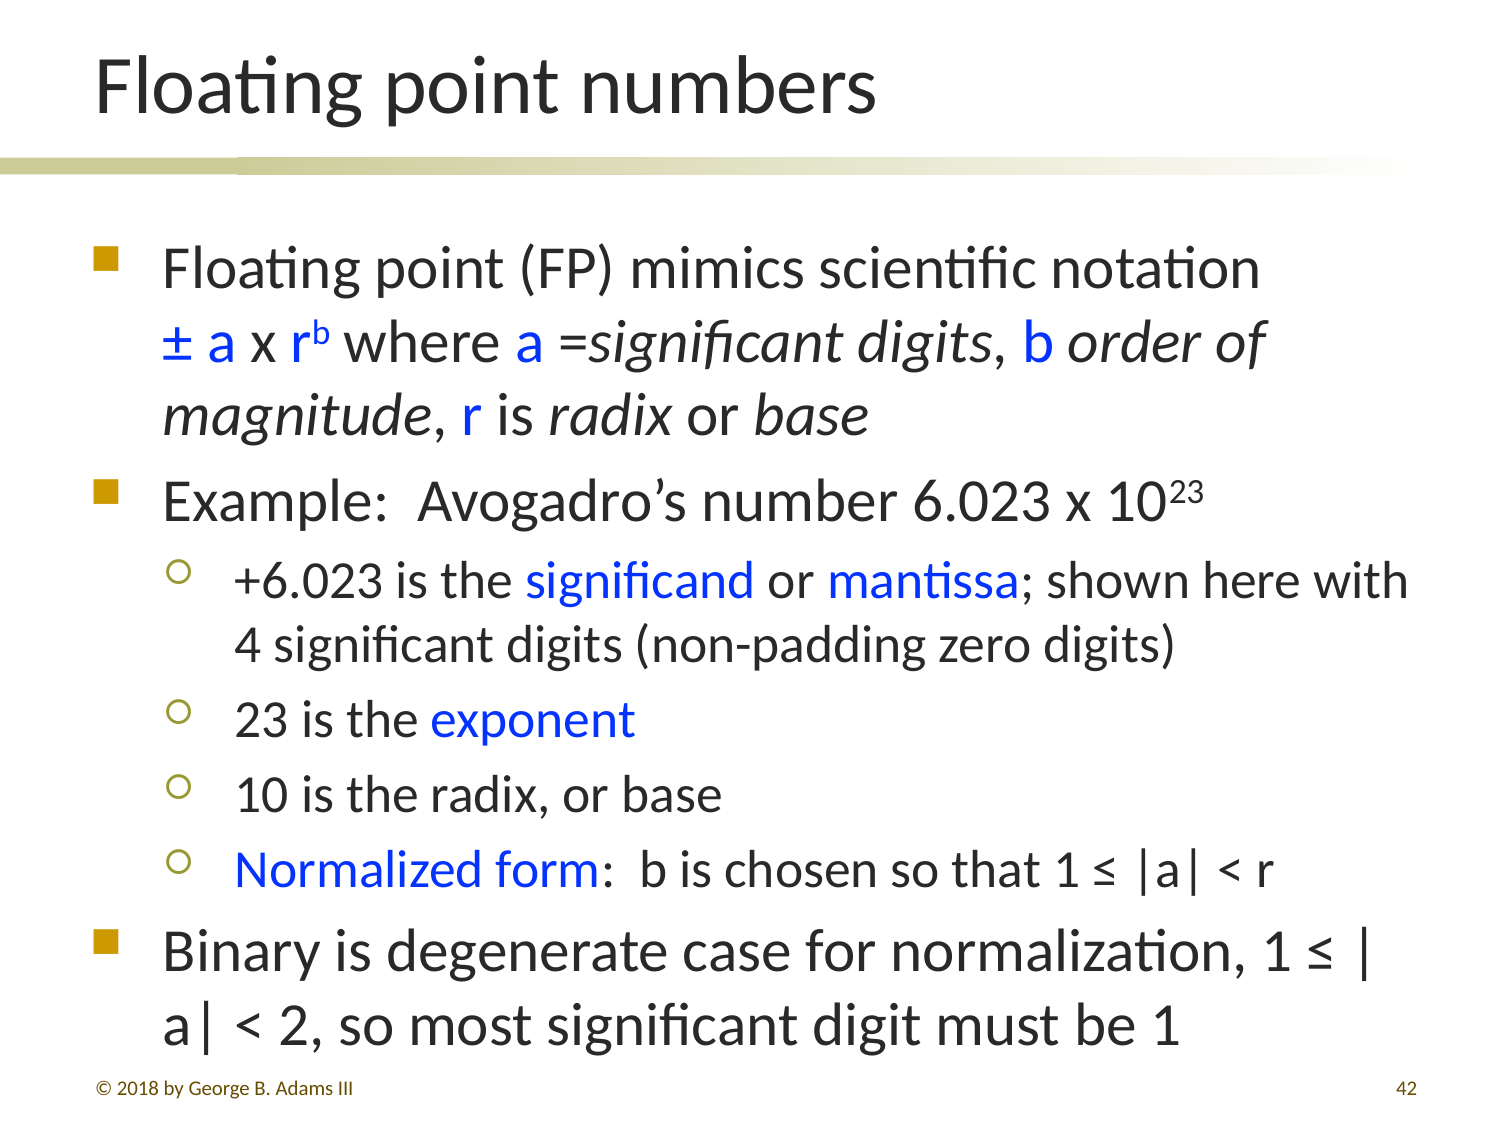

# Floating point numbers
Floating point (FP) mimics scientific notation
± a x rb where a =significant digits, b order of magnitude, r is radix or base
Example:  Avogadro’s number 6.023 x 1023
+6.023 is the significand or mantissa; shown here with 4 significant digits (non-padding zero digits)
23 is the exponent
10 is the radix, or base
Normalized form:  b is chosen so that 1 ≤ |a| < r
Binary is degenerate case for normalization, 1 ≤ |a| < 2, so most significant digit must be 1

© 2018 by George B. Adams III
42